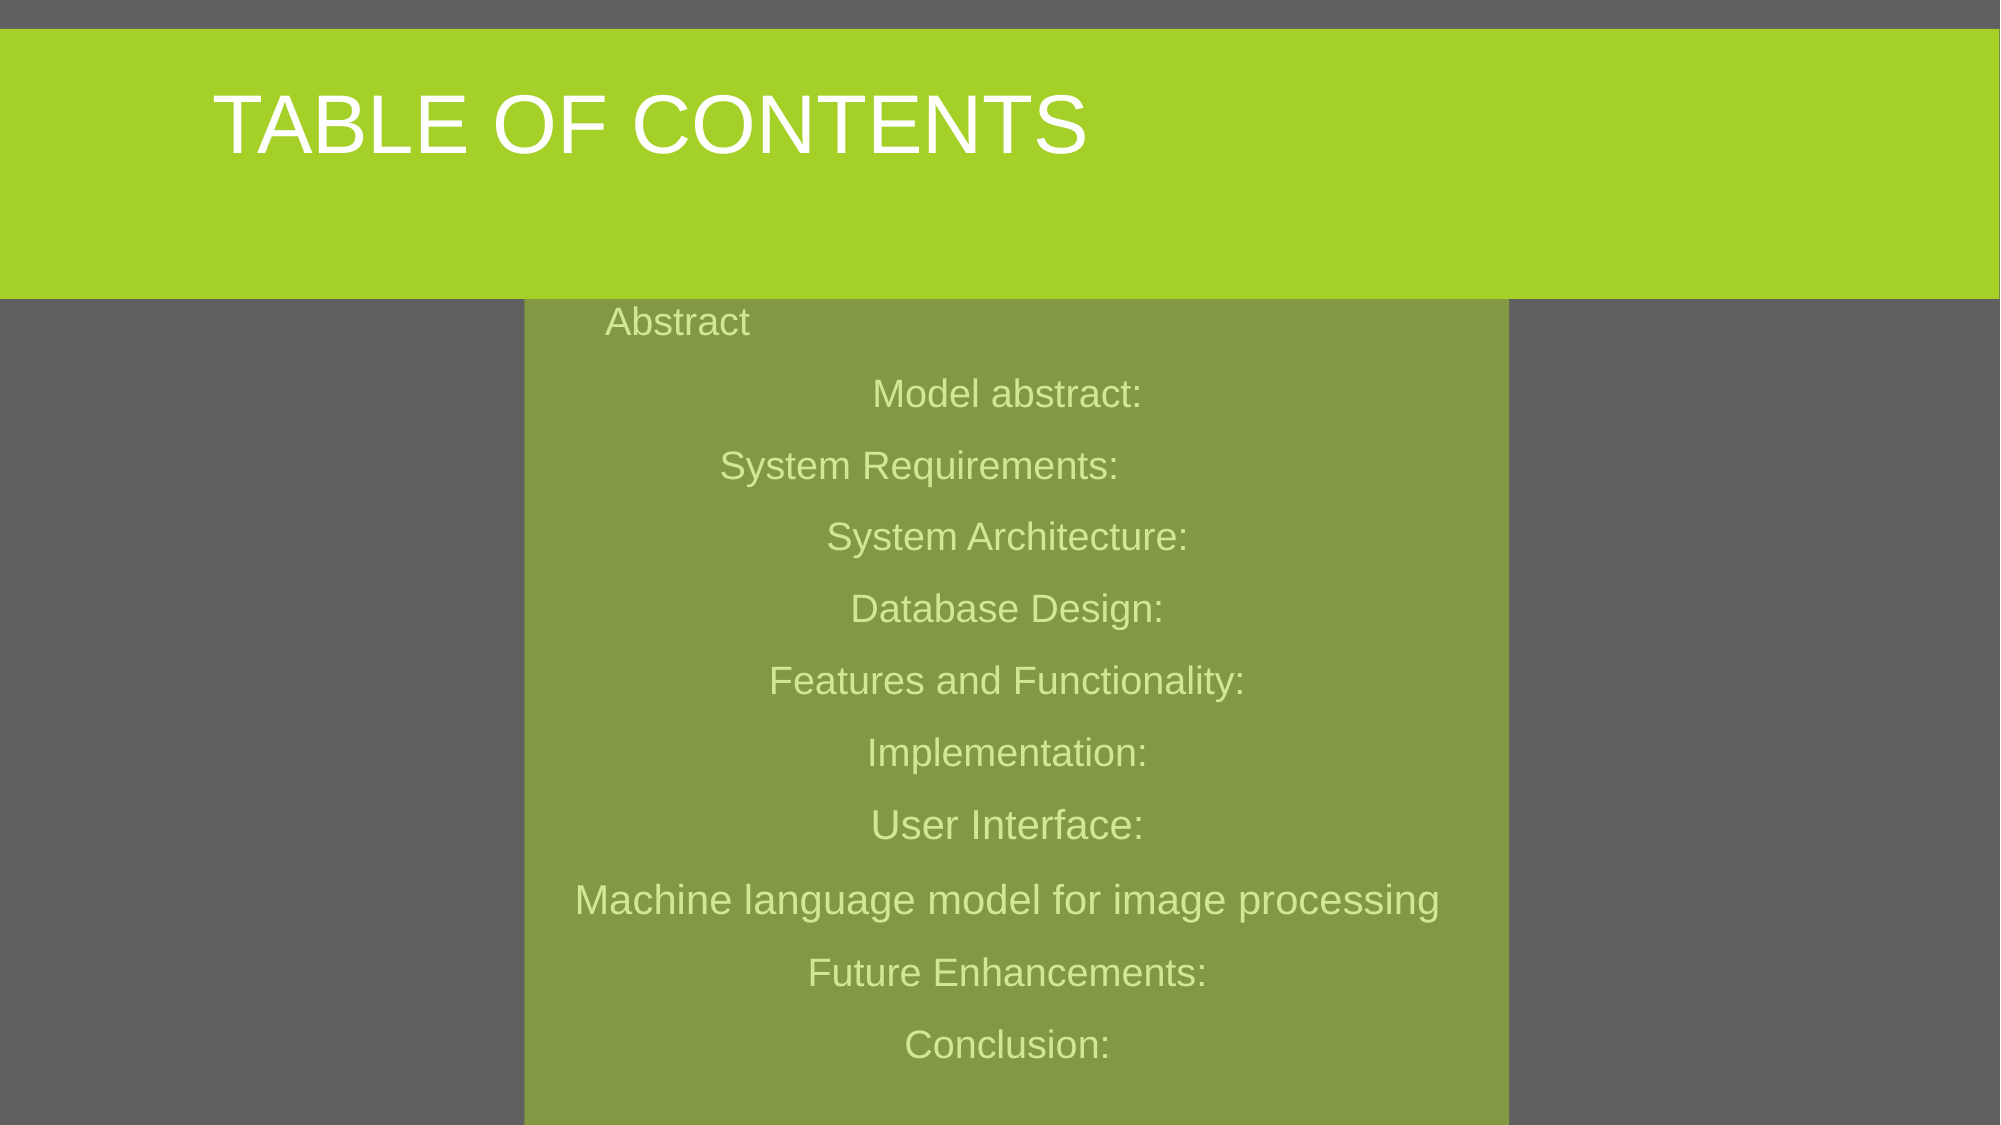

# Table of contents

Abstract
Model abstract:
System Requirements:
System Architecture:
Database Design:
Features and Functionality:
Implementation:
User Interface:
Machine language model for image processing
Future Enhancements:
Conclusion: